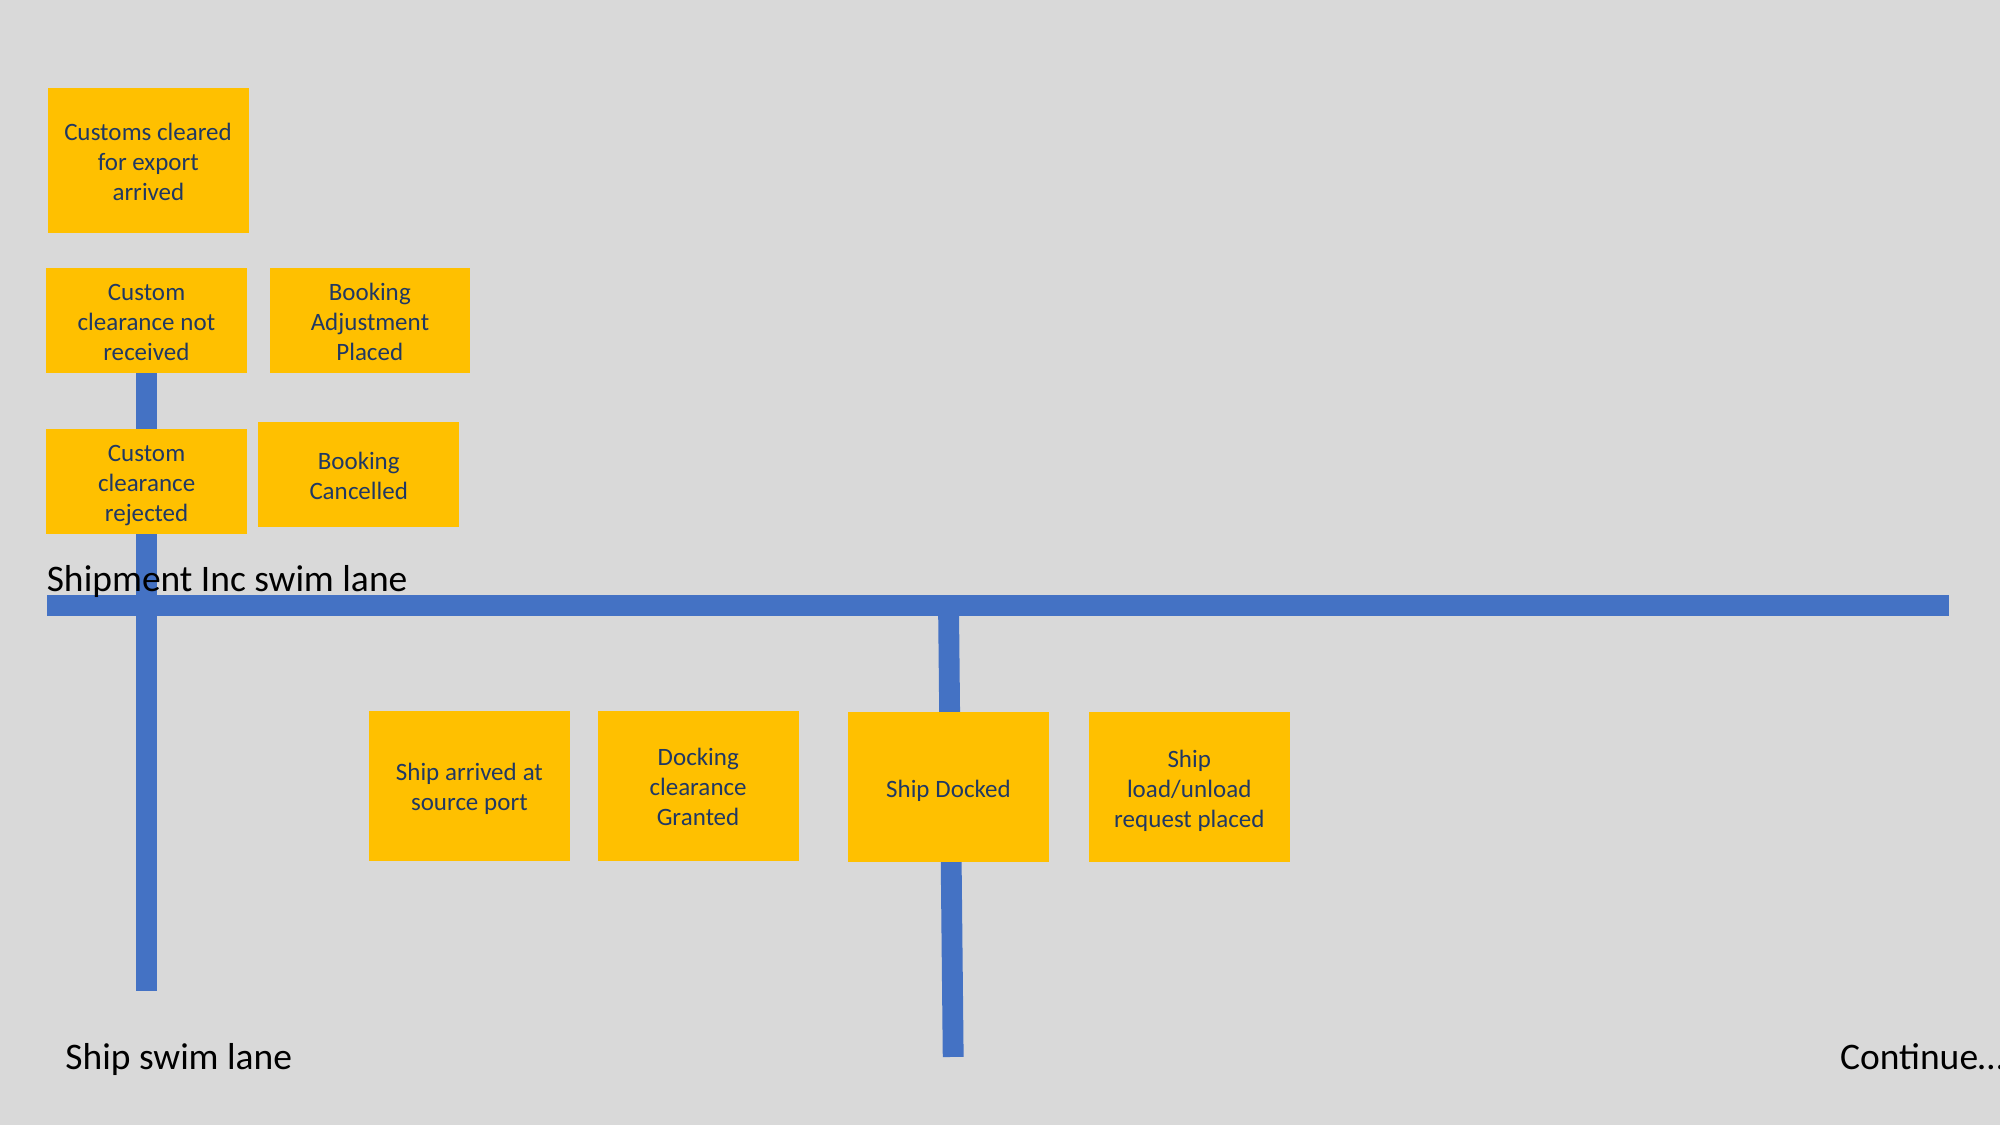

Customs cleared for export arrived
Custom clearance not received
Booking Adjustment Placed
Booking Cancelled
Custom clearance rejected
Shipment Inc swim lane
Docking clearance Granted
Ship arrived at source port
Ship load/unload request placed
Ship Docked
Ship swim lane
Continue…